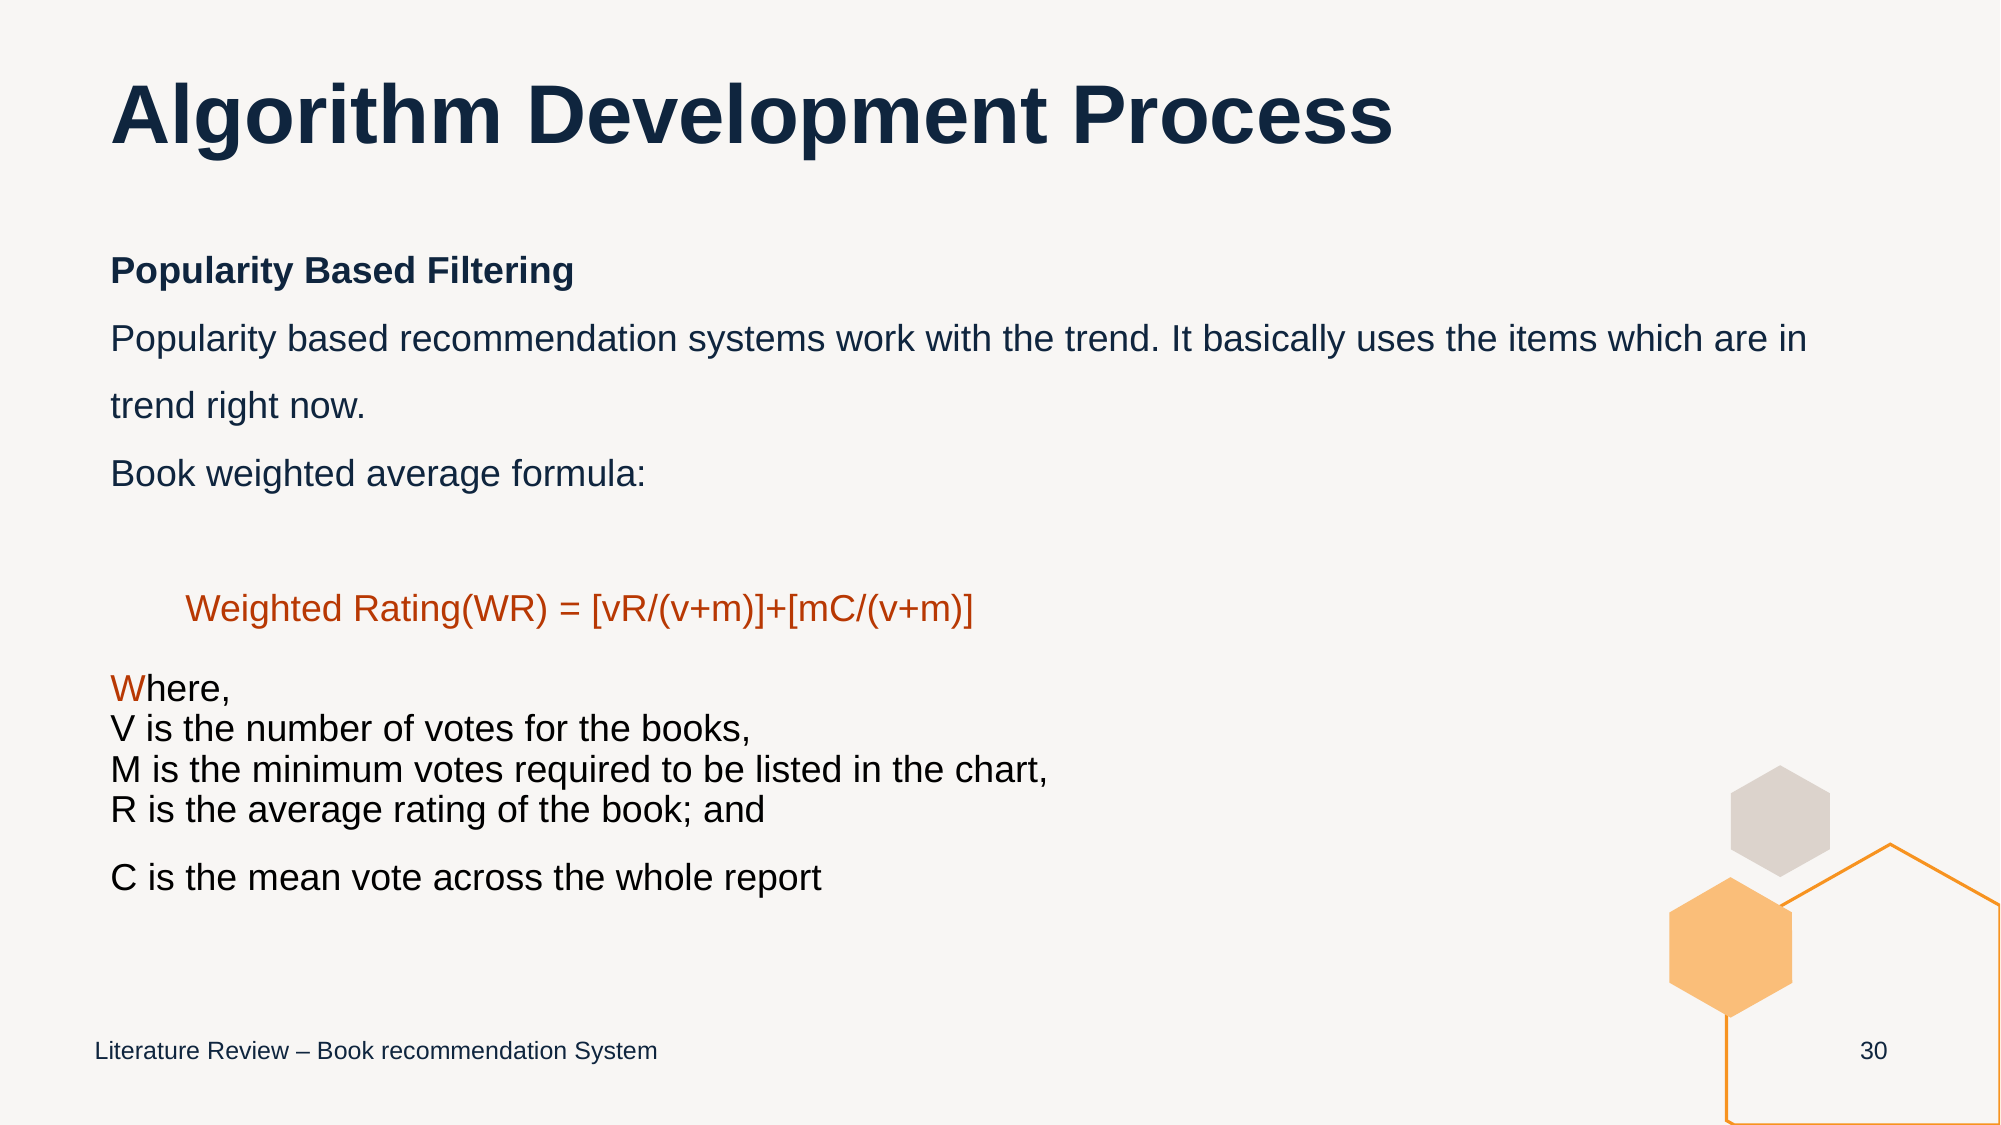

# Algorithm Development Process
Popularity Based Filtering
Popularity based recommendation systems work with the trend. It basically uses the items which are in trend right now.
Book weighted average formula:

  Weighted Rating(WR) = [vR/(v+m)]+[mC/(v+m)]

Where,
V is the number of votes for the books,
M is the minimum votes required to be listed in the chart,
R is the average rating of the book; and
C is the mean vote across the whole report
Literature Review – Book recommendation System
30